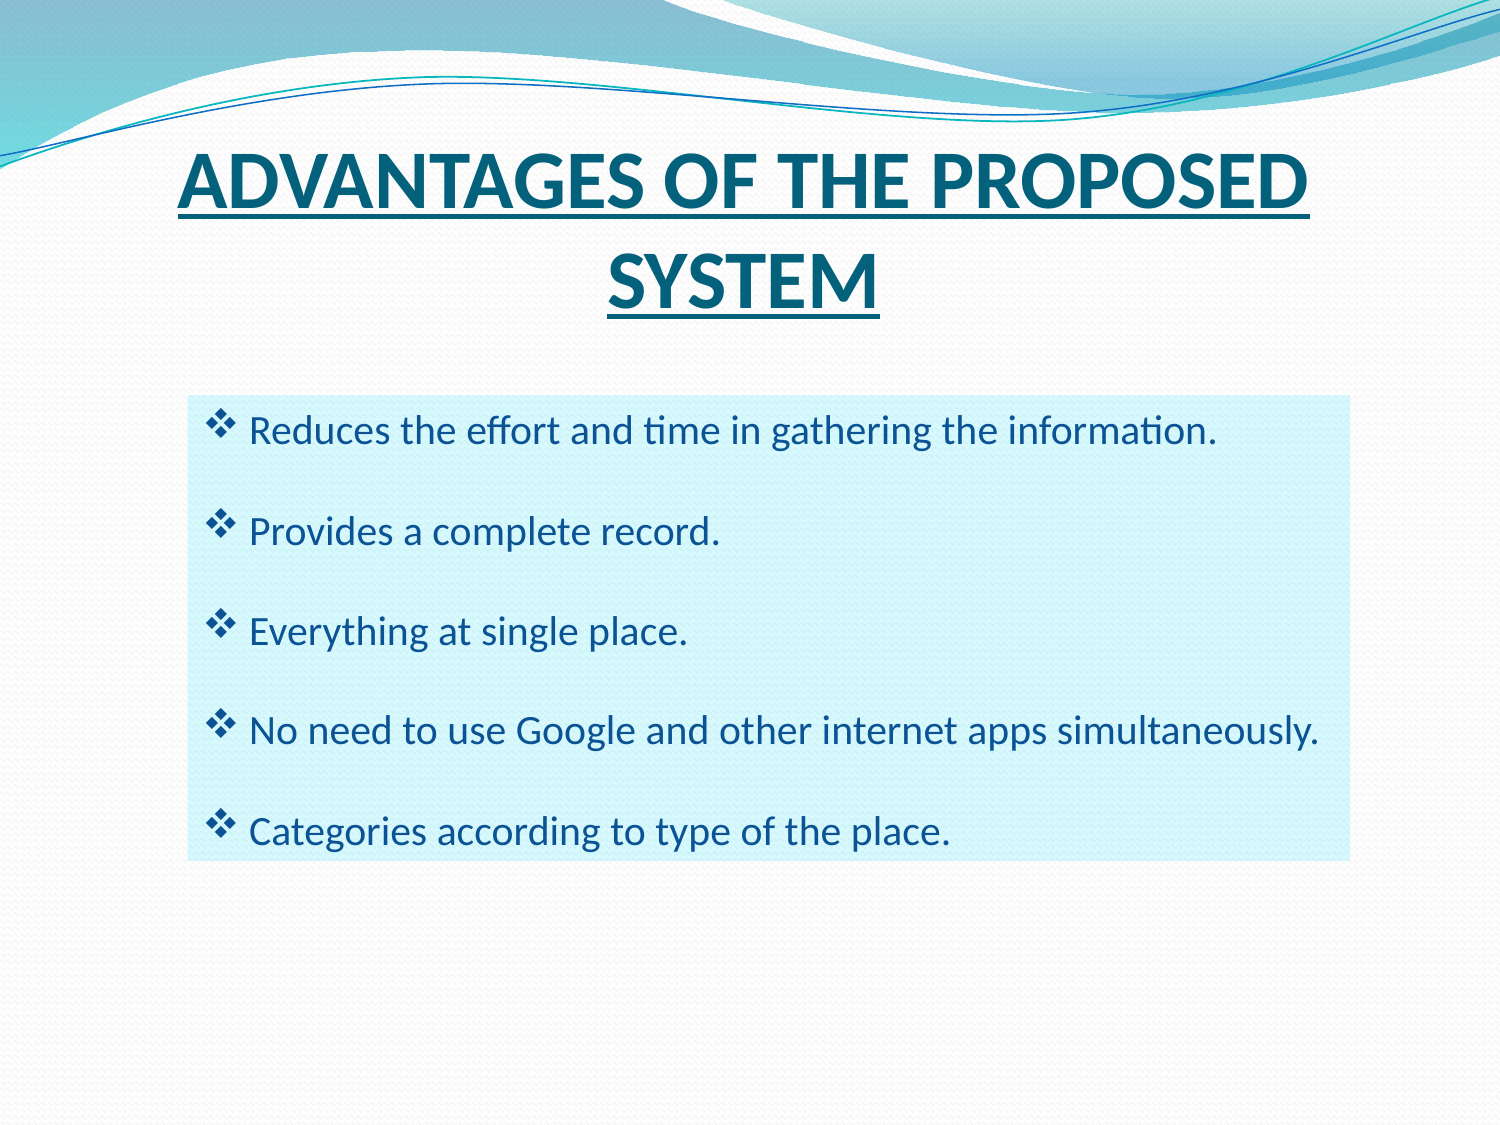

# ADVANTAGES OF THE PROPOSED SYSTEM
Reduces the effort and time in gathering the information.

Provides a complete record.

Everything at single place.

No need to use Google and other internet apps simultaneously.

Categories according to type of the place.